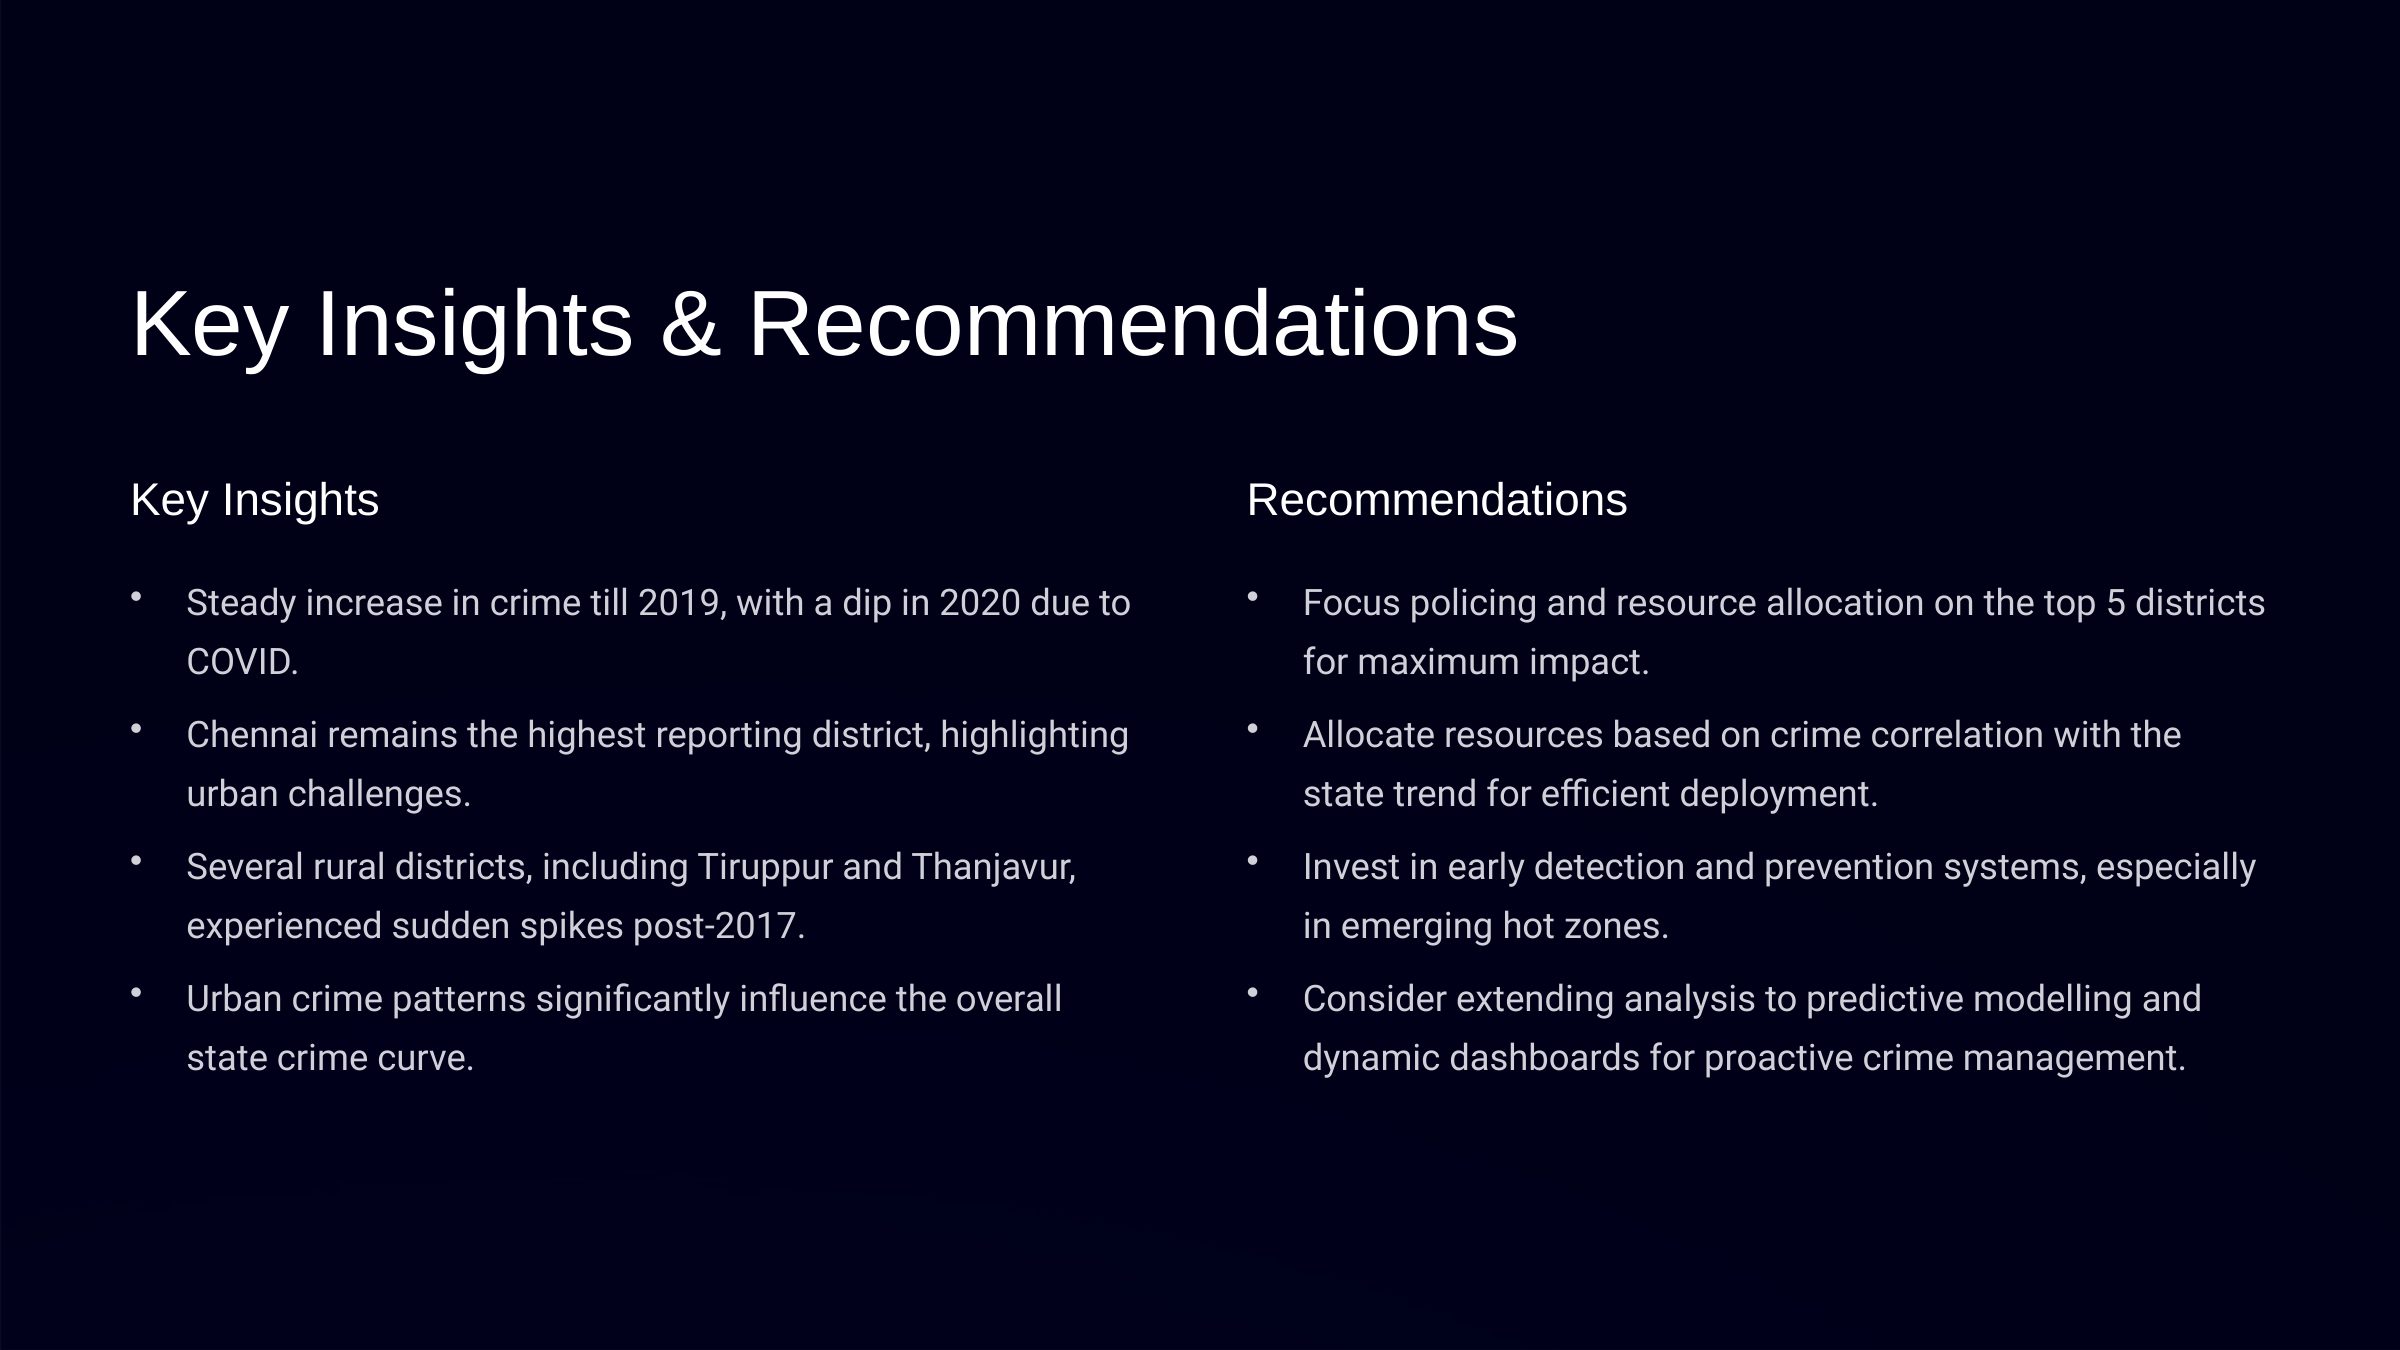

Key Insights & Recommendations
Key Insights
Recommendations
Steady increase in crime till 2019, with a dip in 2020 due to COVID.
Focus policing and resource allocation on the top 5 districts for maximum impact.
Chennai remains the highest reporting district, highlighting urban challenges.
Allocate resources based on crime correlation with the state trend for efficient deployment.
Several rural districts, including Tiruppur and Thanjavur, experienced sudden spikes post-2017.
Invest in early detection and prevention systems, especially in emerging hot zones.
Urban crime patterns significantly influence the overall state crime curve.
Consider extending analysis to predictive modelling and dynamic dashboards for proactive crime management.